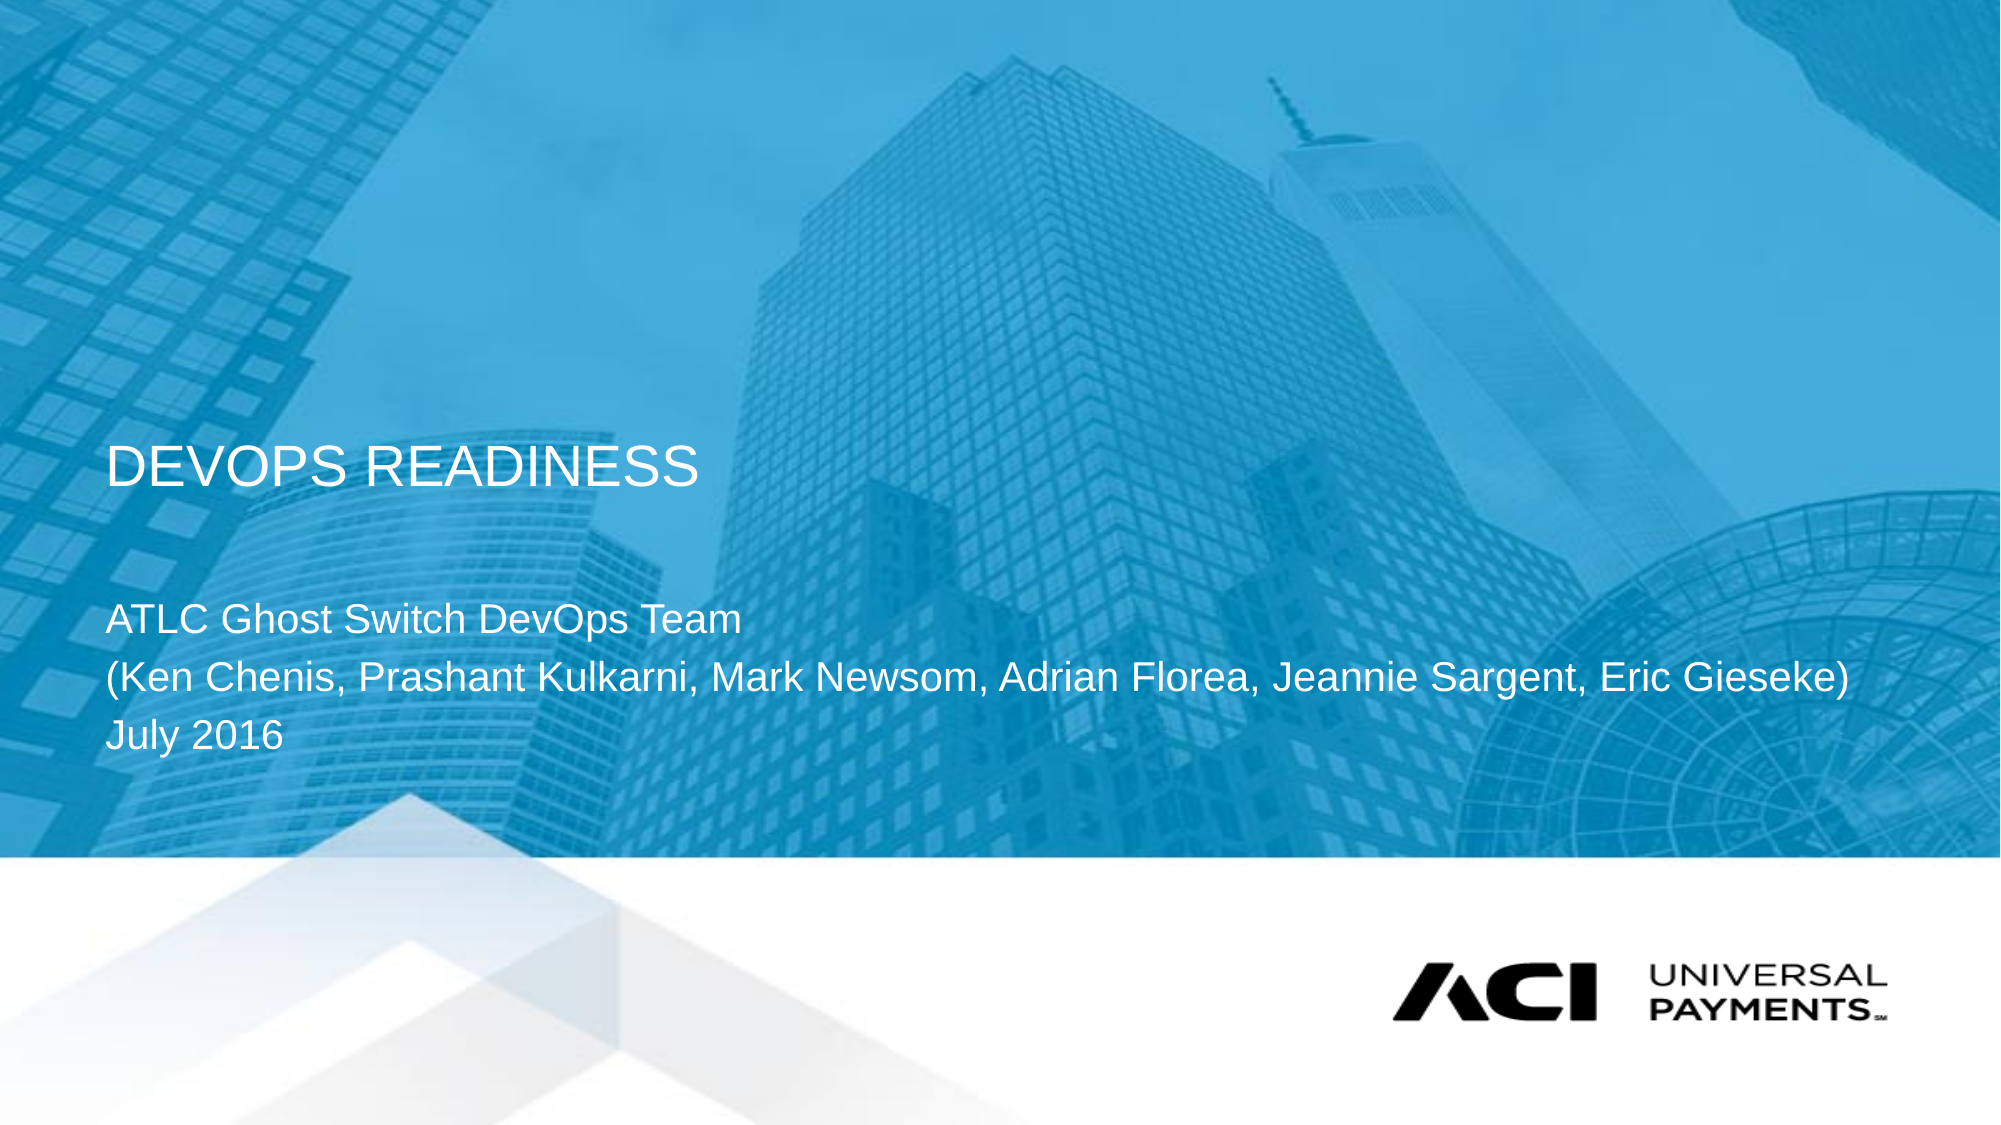

# DeVOPS READINESS
ATLC Ghost Switch DevOps Team
(Ken Chenis, Prashant Kulkarni, Mark Newsom, Adrian Florea, Jeannie Sargent, Eric Gieseke)
July 2016